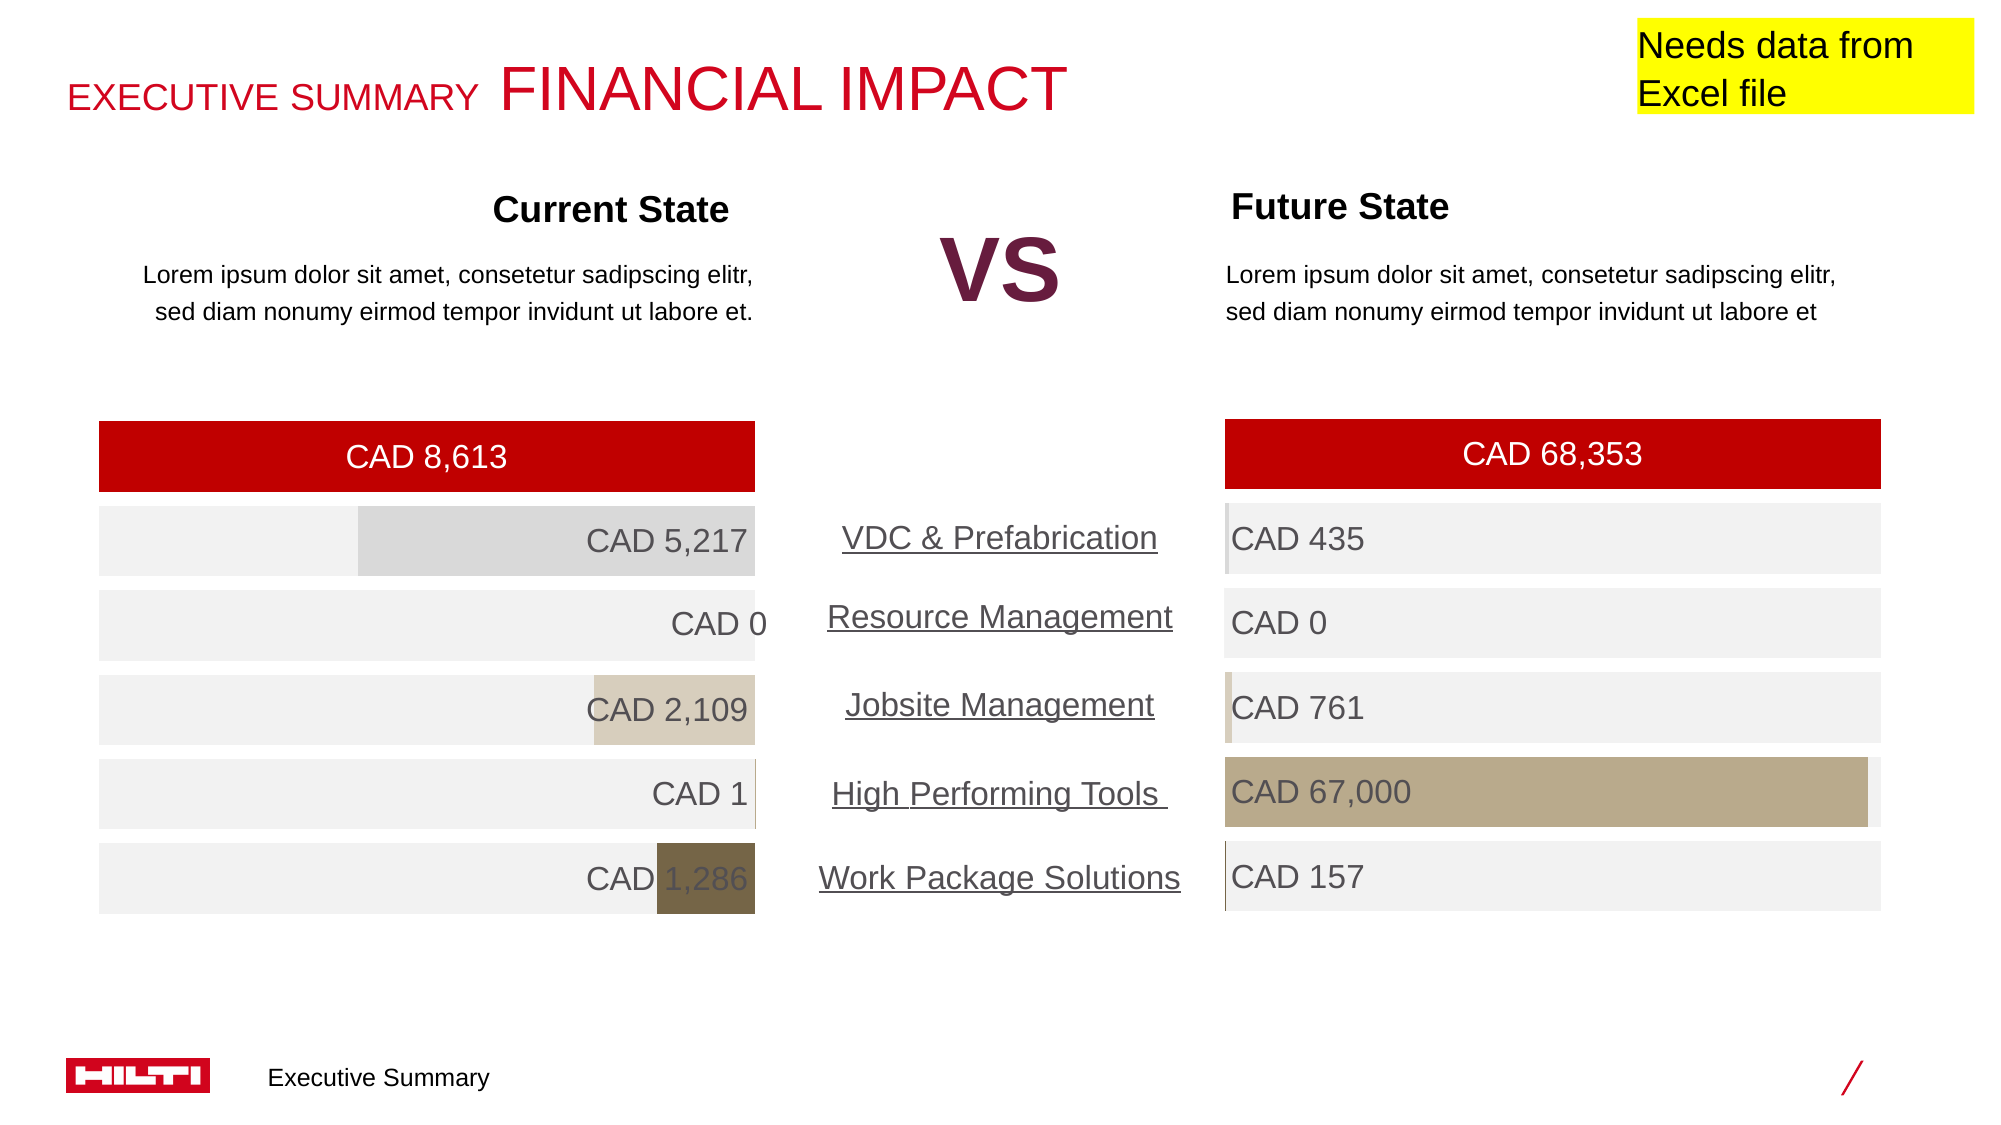

Needs data from Excel file
# EXECUTIVE SUMMARy  financial impact
Future State
Lorem ipsum dolor sit amet, consetetur sadipscing elitr, sed diam nonumy eirmod tempor invidunt ut labore et
Current State
Lorem ipsum dolor sit amet, consetetur sadipscing elitr, sed diam nonumy eirmod tempor invidunt ut labore et.
VS

### Chart

| Category | Series 1 | Series 2 |
|---|---|---|
| Category 1 | 157.14285714285717 | 68195.65217391304 |
| Category 2 | 67000.0 | 1352.7950310558954 |
| Category 3 | 760.8695652173913 | 67591.9254658385 |
| Category 4 | 0.0 | 68352.7950310559 |
| Category 5 | 434.7826086956522 | 67918.01242236025 |
| TOTAL | 68352.7950310559 | None |

### Chart

| Category | Series 1 | Series 2 |
|---|---|---|
| Category 1 | 1285.7142857142858 | 7326.926956521738 |
| Category 2 | 0.84 | 8611.801242236024 |
| Category 3 | 2108.695652173913 | 6503.9455900621115 |
| Category 4 | 0.0 | 8612.641242236024 |
| Category 5 | 5217.391304347826 | 3395.2499378881985 |
| TOTAL | 8612.641242236024 | None |
VDC & Prefabrication
Resource Management
Jobsite Management
High Performing Tools
Work Package Solutions
Executive Summary